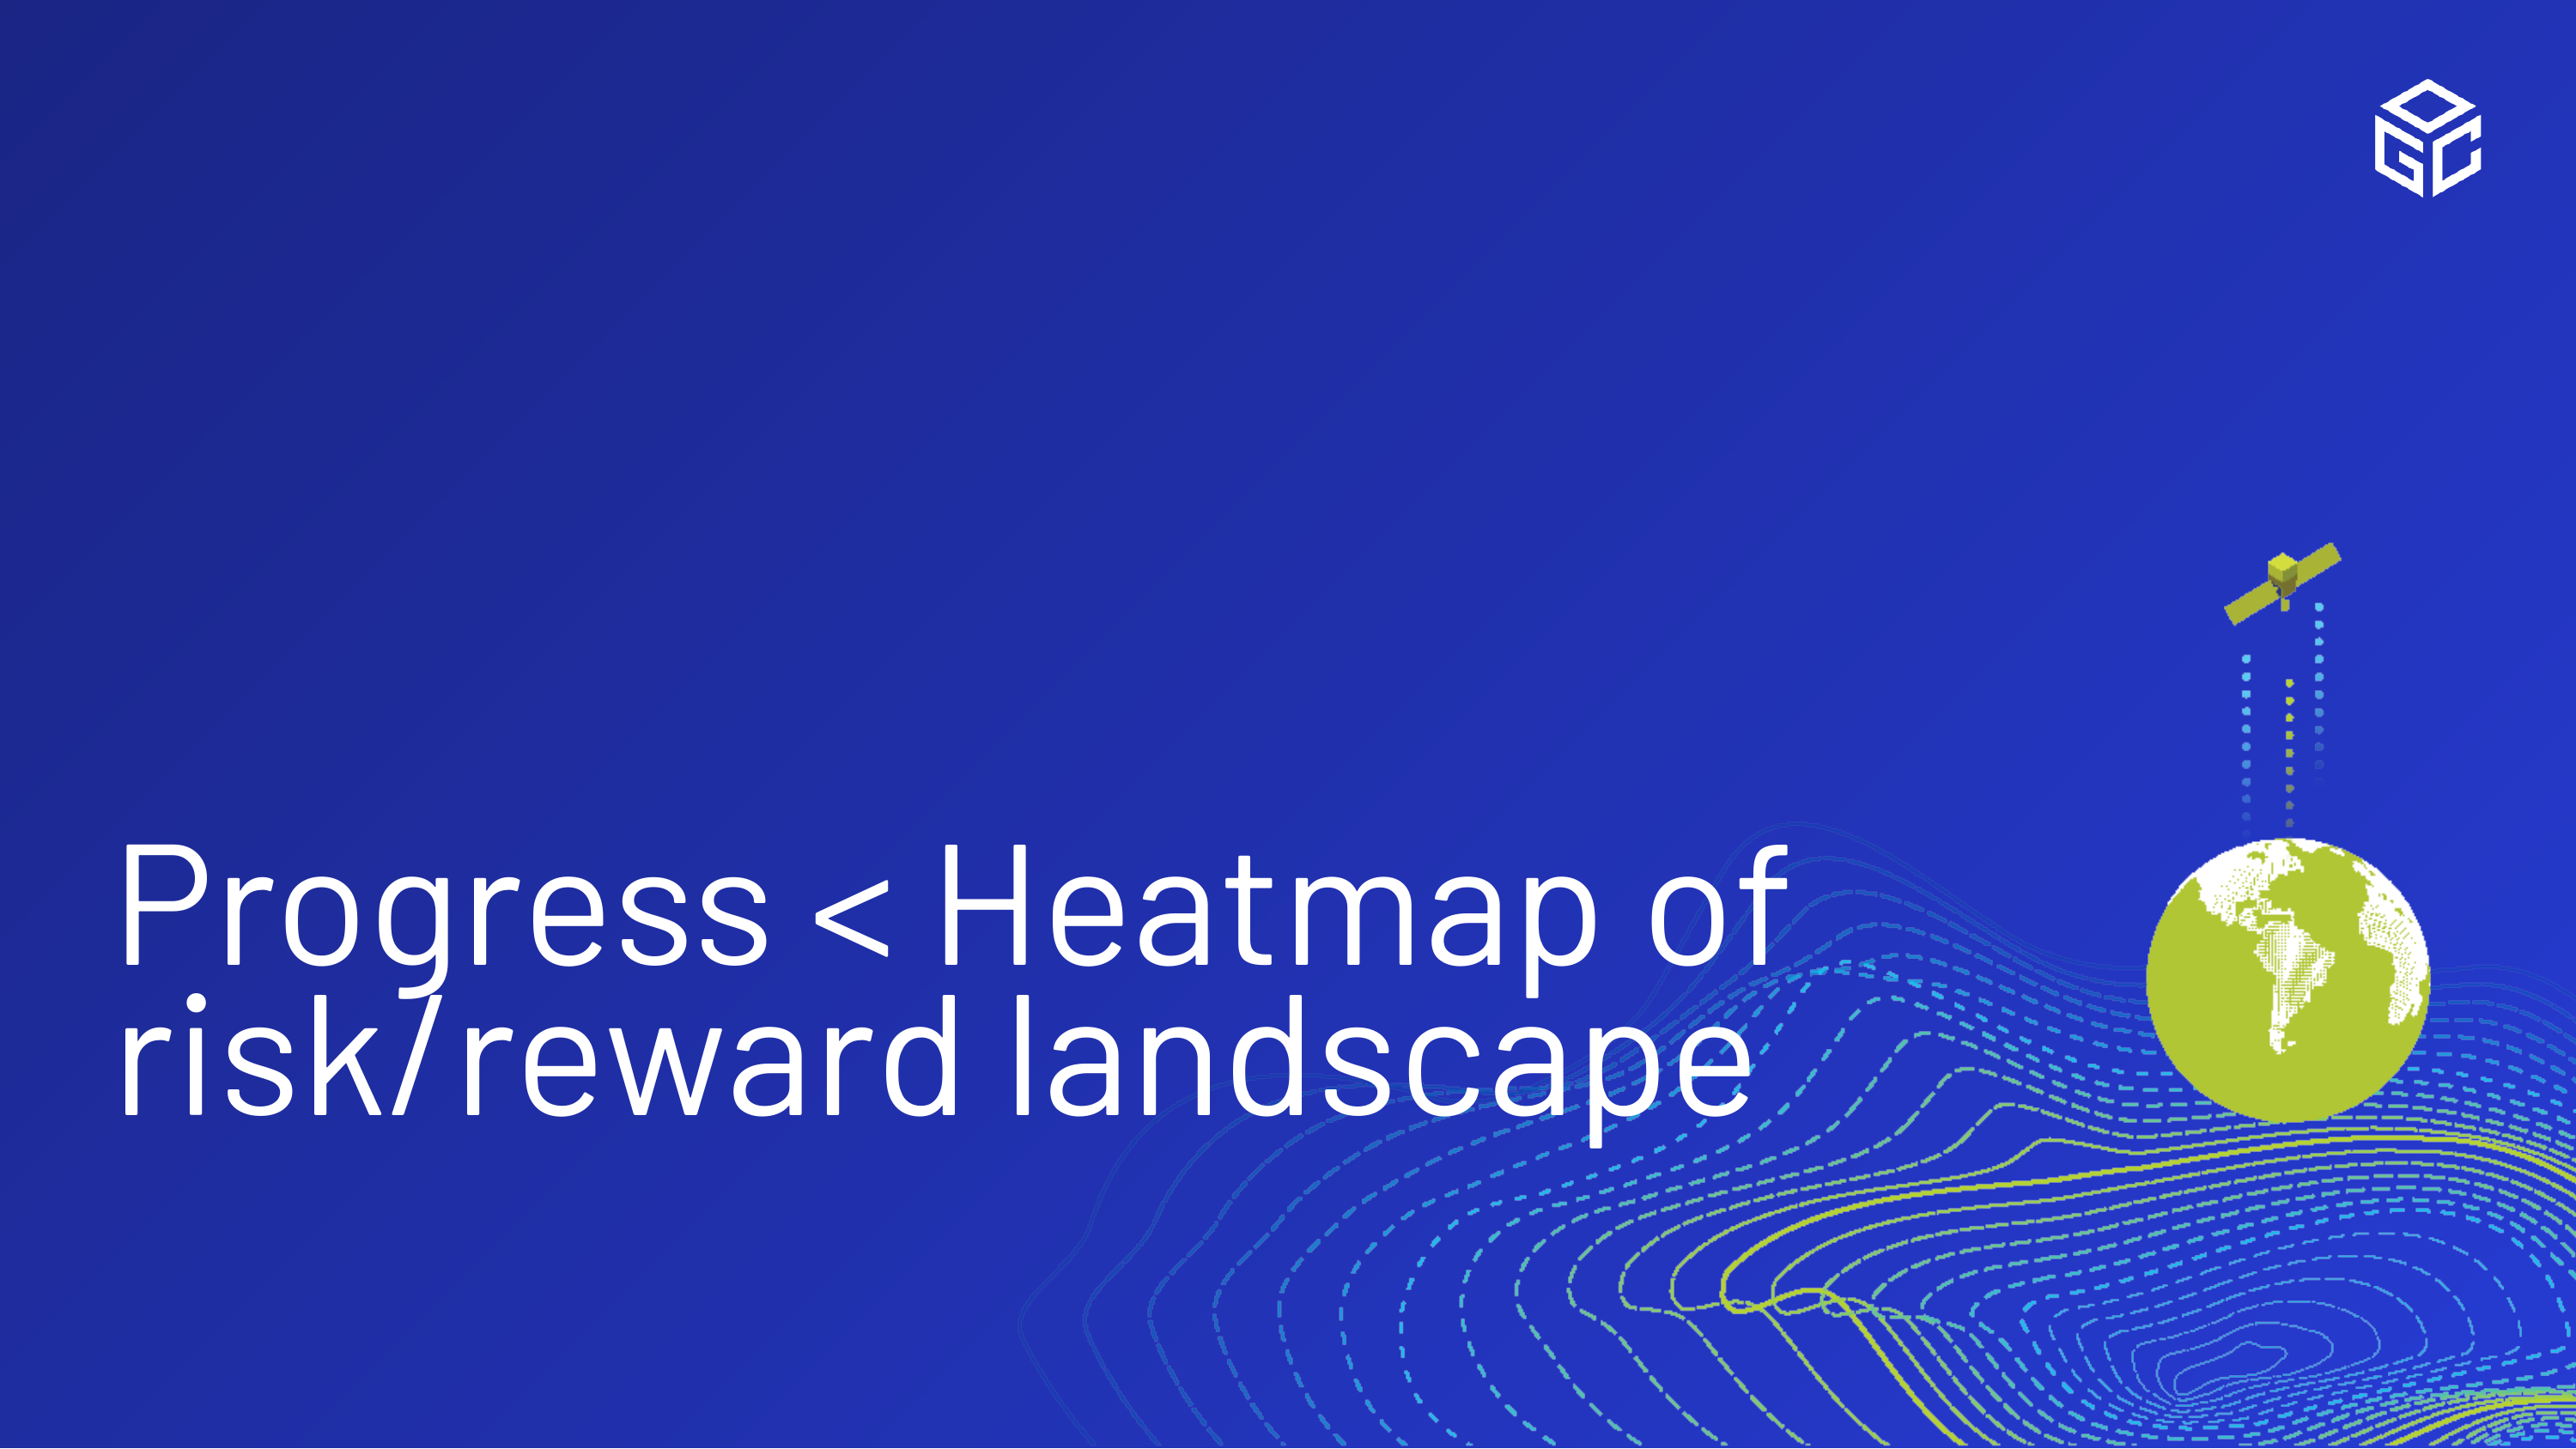

# Progress < Heatmap of risk/reward landscape .